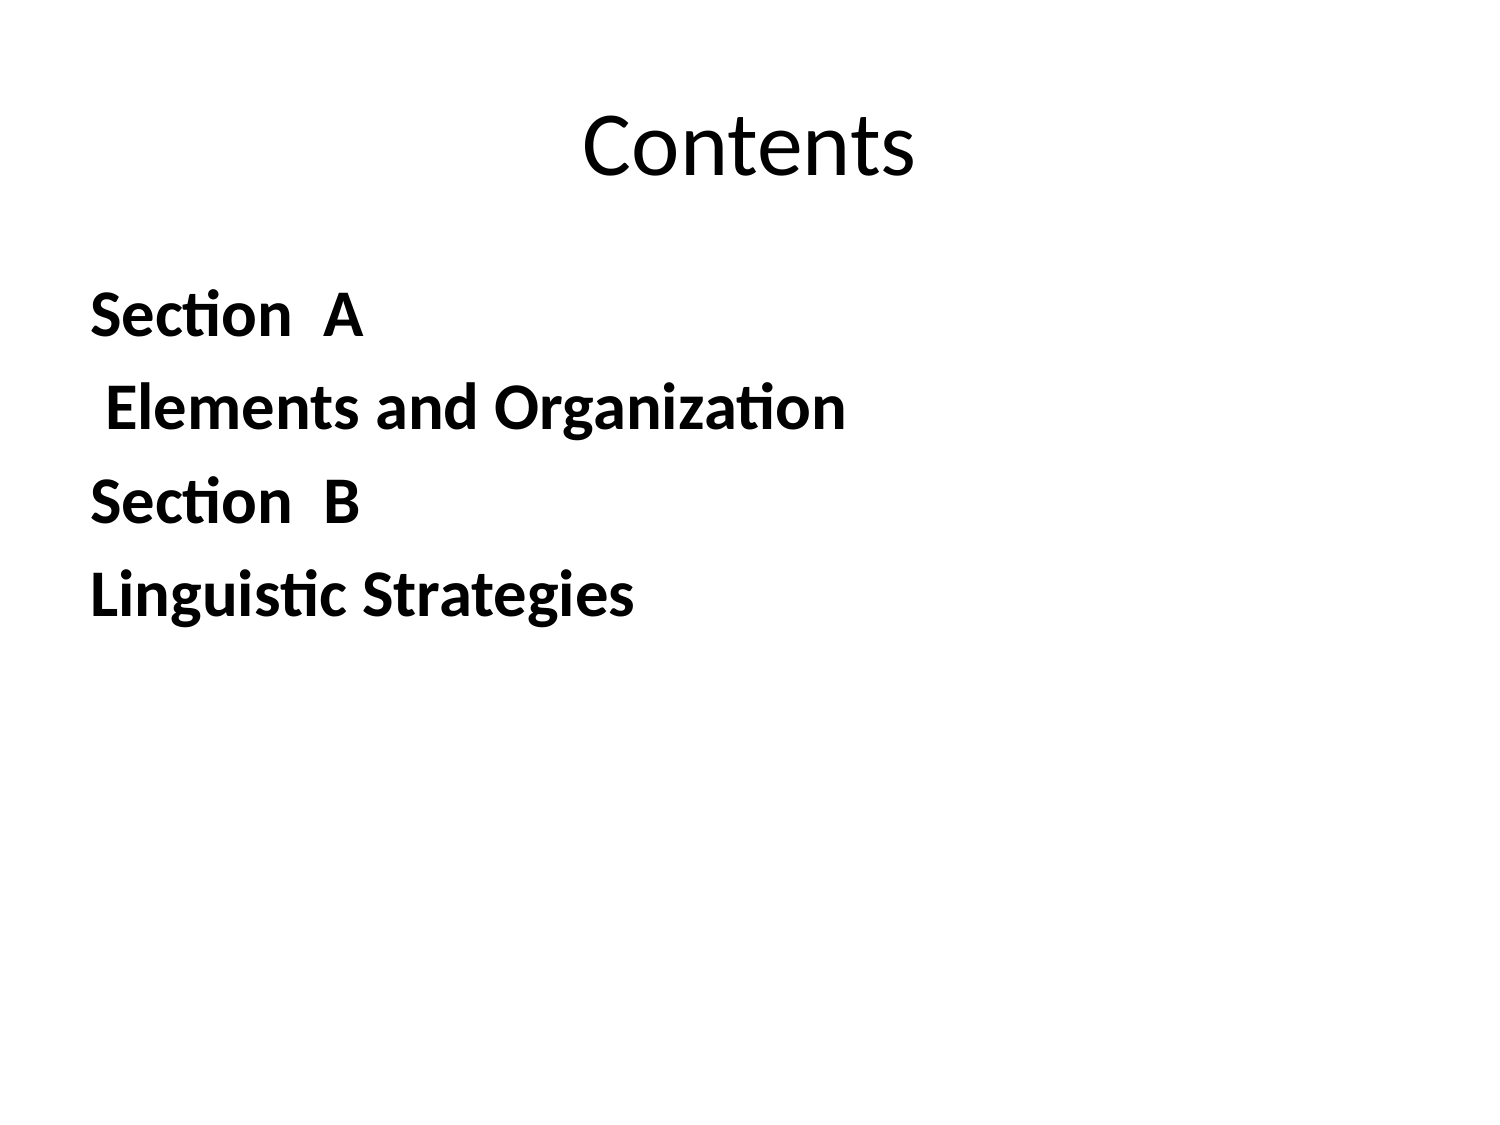

# Contents
Section  A
 Elements and Organization
Section  B
Linguistic Strategies